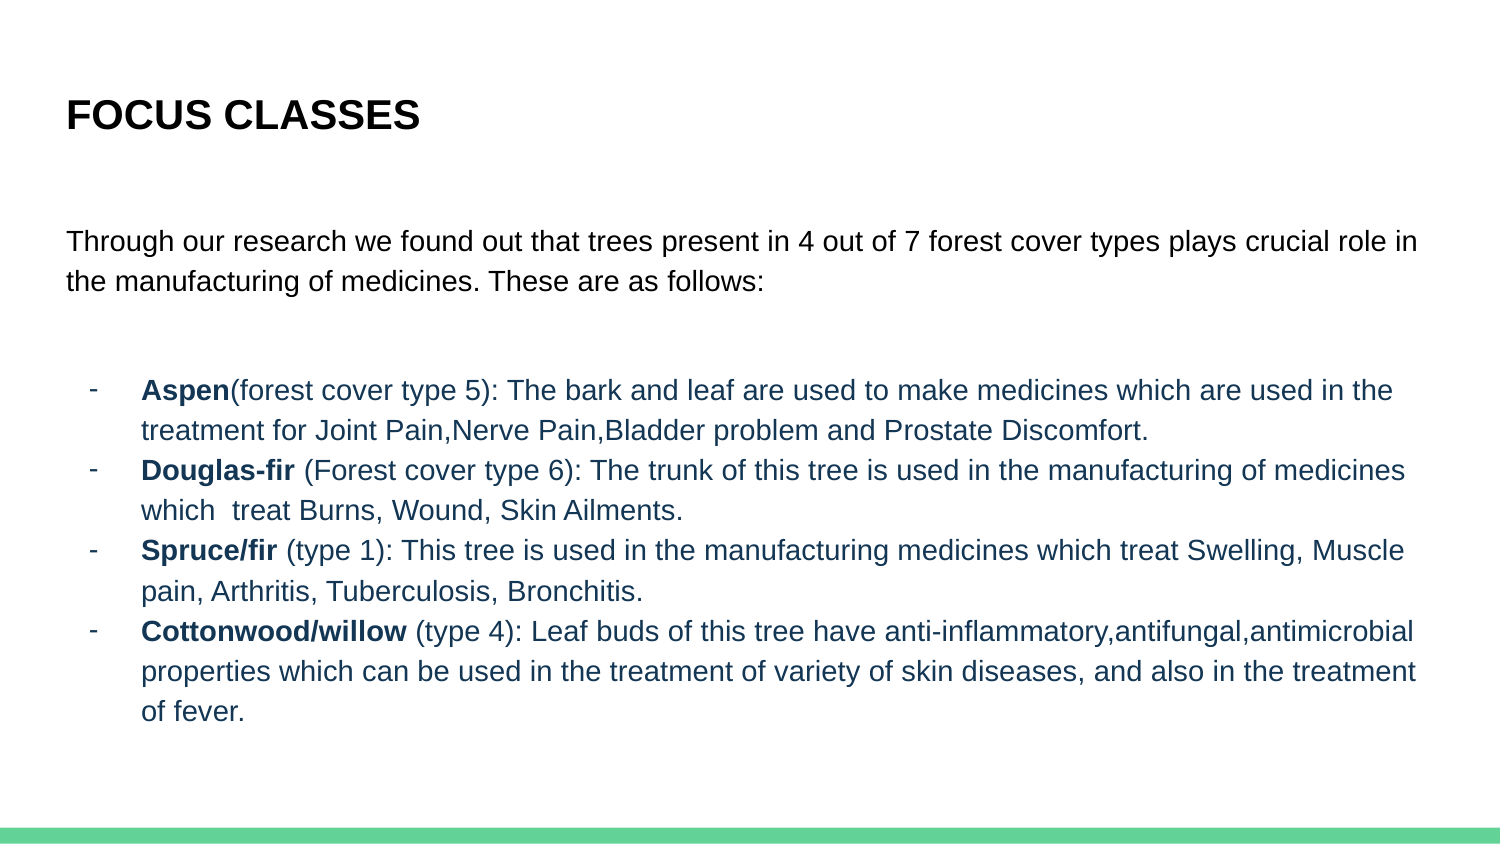

# FOCUS CLASSES
Through our research we found out that trees present in 4 out of 7 forest cover types plays crucial role in the manufacturing of medicines. These are as follows:
Aspen(forest cover type 5): The bark and leaf are used to make medicines which are used in the treatment for Joint Pain,Nerve Pain,Bladder problem and Prostate Discomfort.
Douglas-fir (Forest cover type 6): The trunk of this tree is used in the manufacturing of medicines which  treat Burns, Wound, Skin Ailments.
Spruce/fir (type 1): This tree is used in the manufacturing medicines which treat Swelling, Muscle pain, Arthritis, Tuberculosis, Bronchitis.
Cottonwood/willow (type 4): Leaf buds of this tree have anti-inflammatory,antifungal,antimicrobial properties which can be used in the treatment of variety of skin diseases, and also in the treatment of fever.